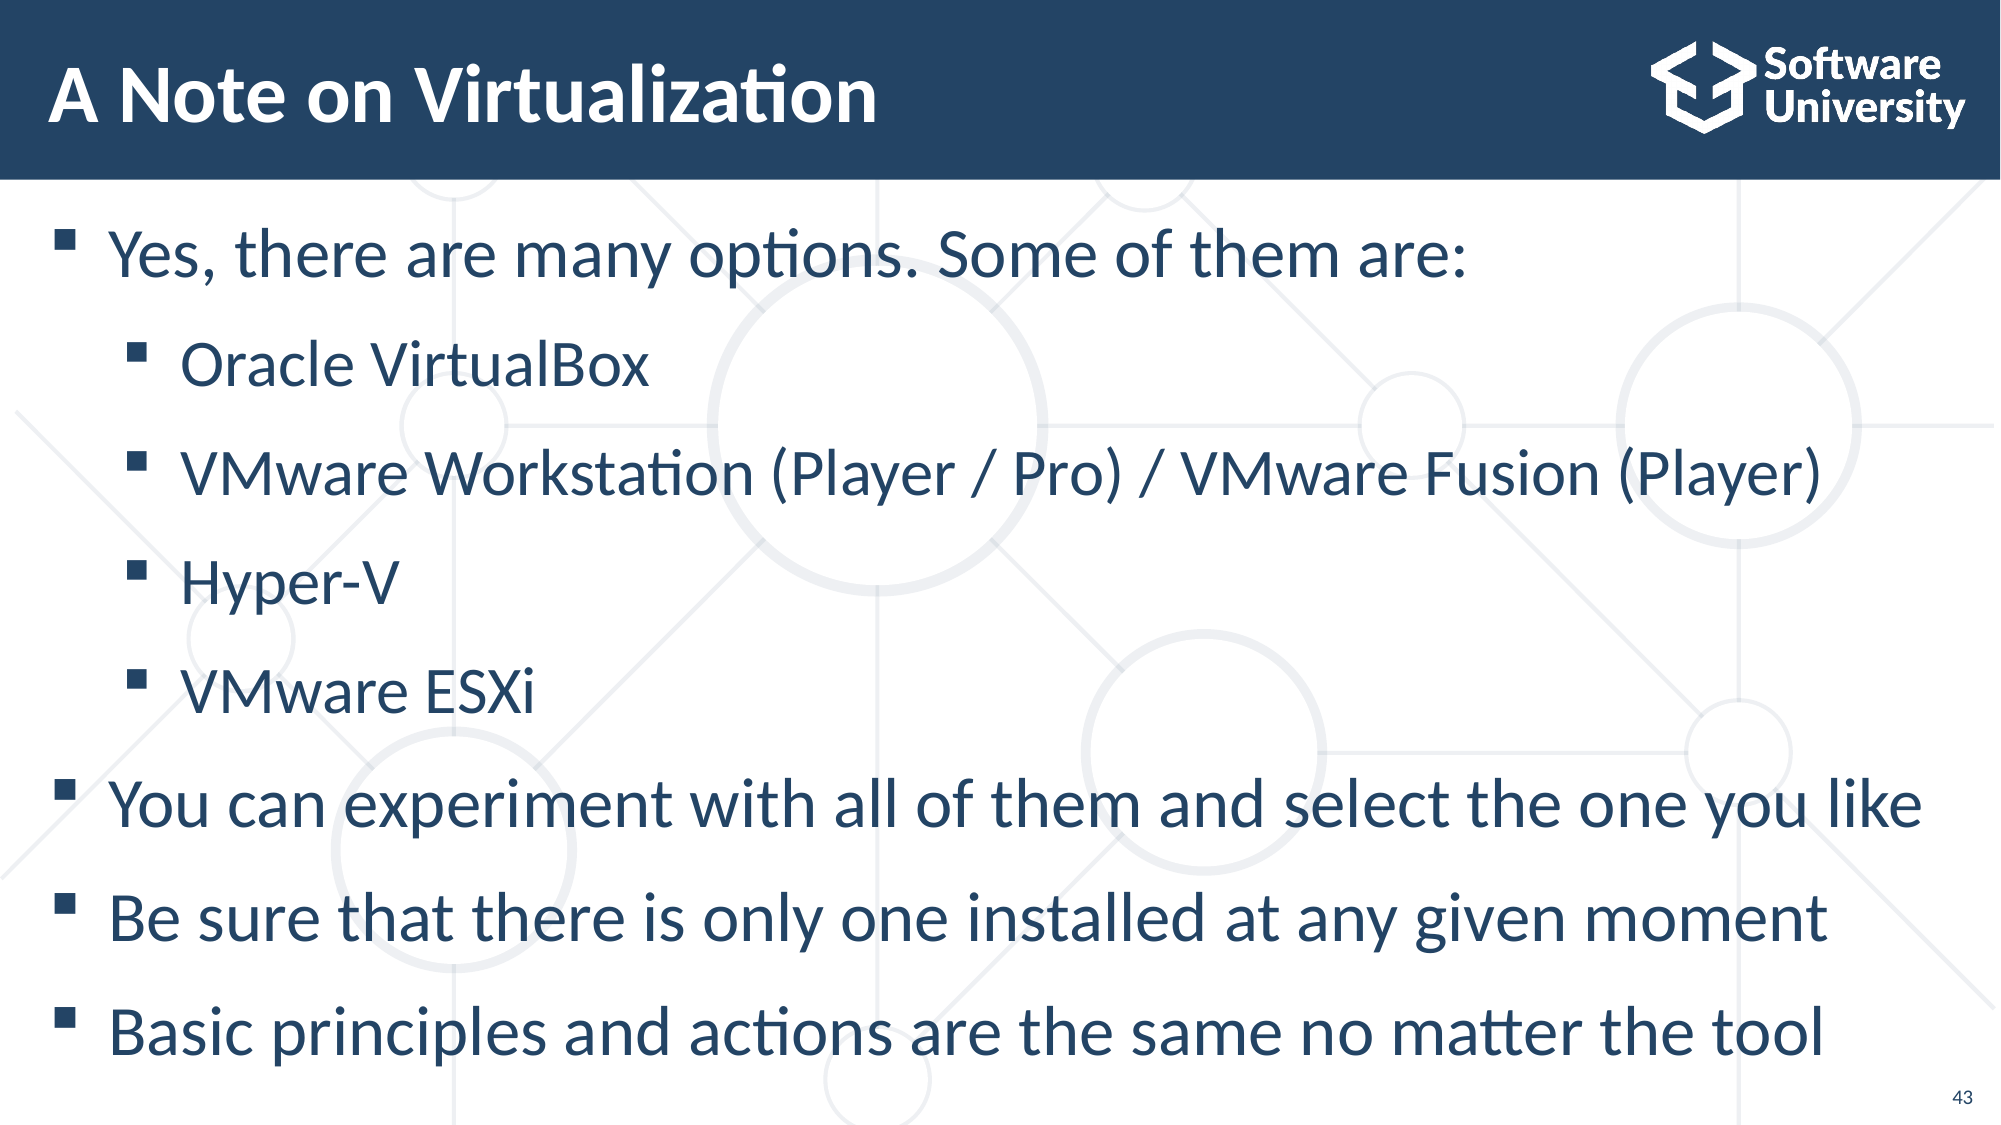

# A Note on Virtualization
Yes, there are many options. Some of them are:
Oracle VirtualBox
VMware Workstation (Player / Pro) / VMware Fusion (Player)
Hyper-V
VMware ESXi
You can experiment with all of them and select the one you like
Be sure that there is only one installed at any given moment
Basic principles and actions are the same no matter the tool
43